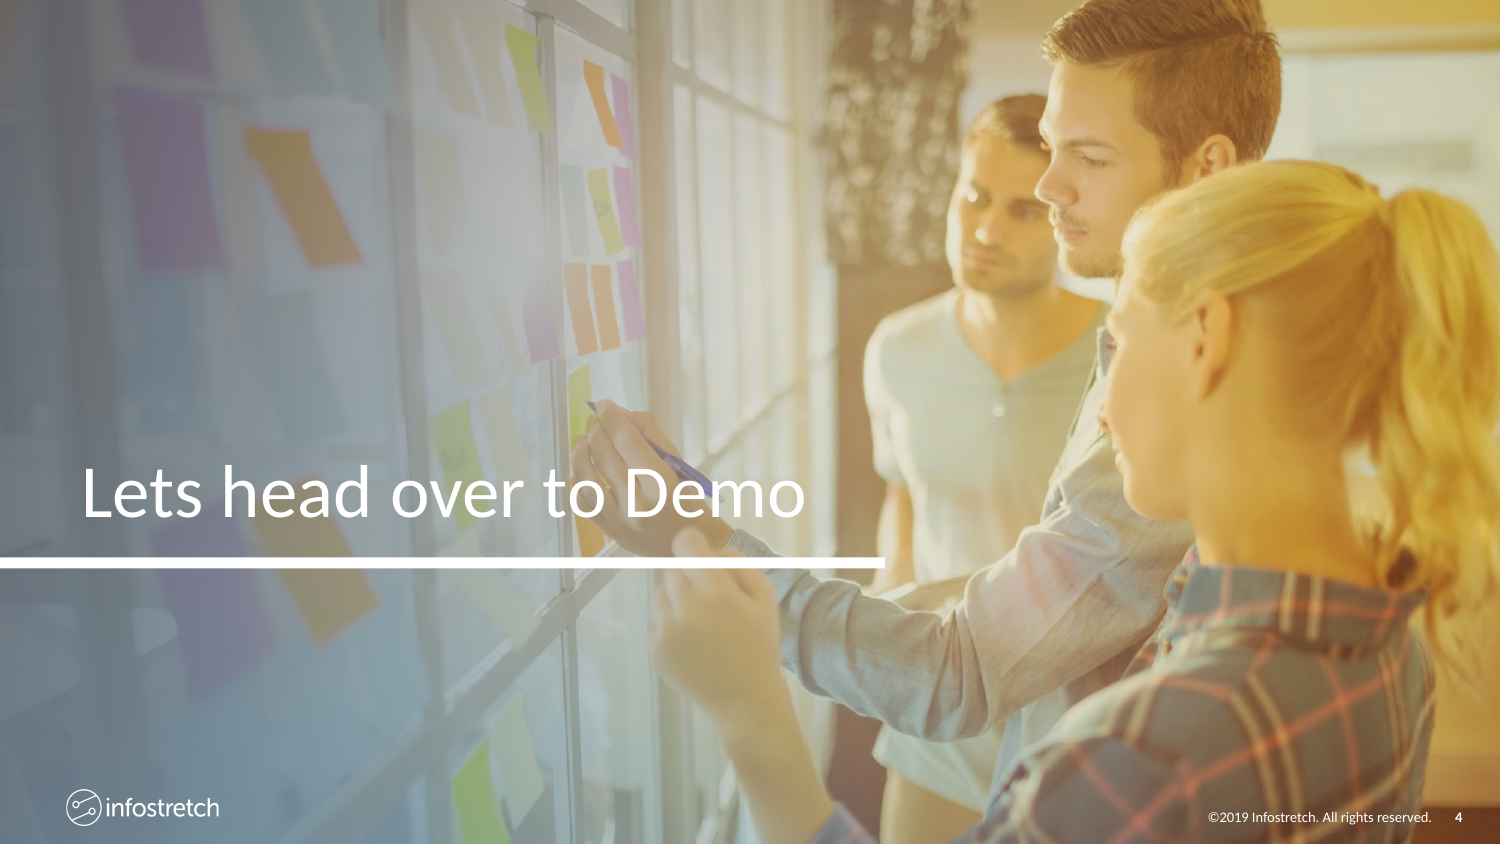

# Lets head over to Demo
©2019 Infostretch. All rights reserved.       4